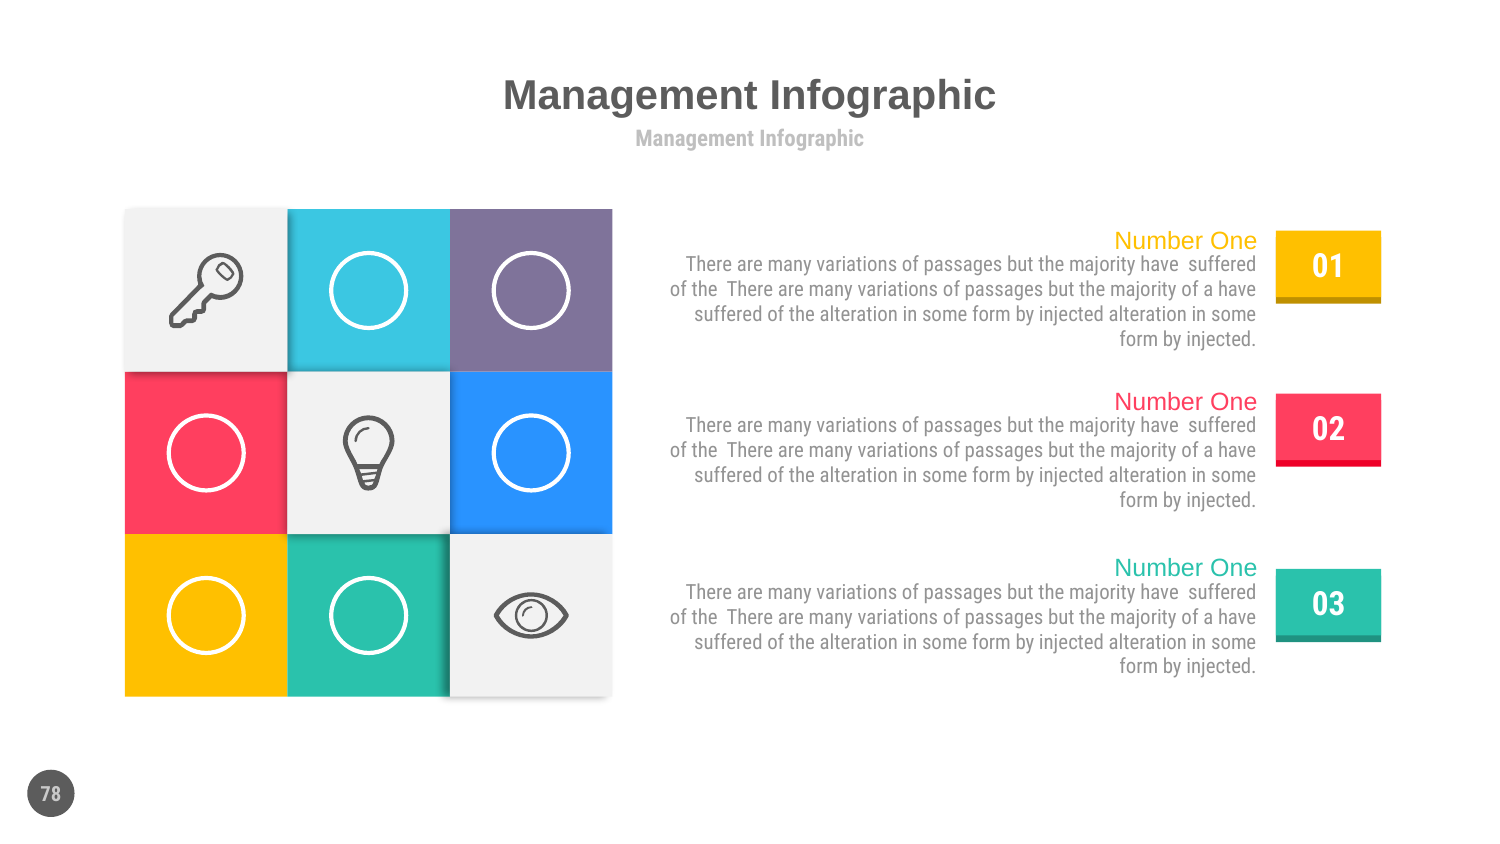

# Management Infographic
Management Infographic

Number One
There are many variations of passages but the majority have  suffered of the  There are many variations of passages but the majority of a have  suffered of the alteration in some form by injected alteration in some form by injected.
01

Number One
There are many variations of passages but the majority have  suffered of the  There are many variations of passages but the majority of a have  suffered of the alteration in some form by injected alteration in some form by injected.
02

Number One
There are many variations of passages but the majority have  suffered of the  There are many variations of passages but the majority of a have  suffered of the alteration in some form by injected alteration in some form by injected.
03

78